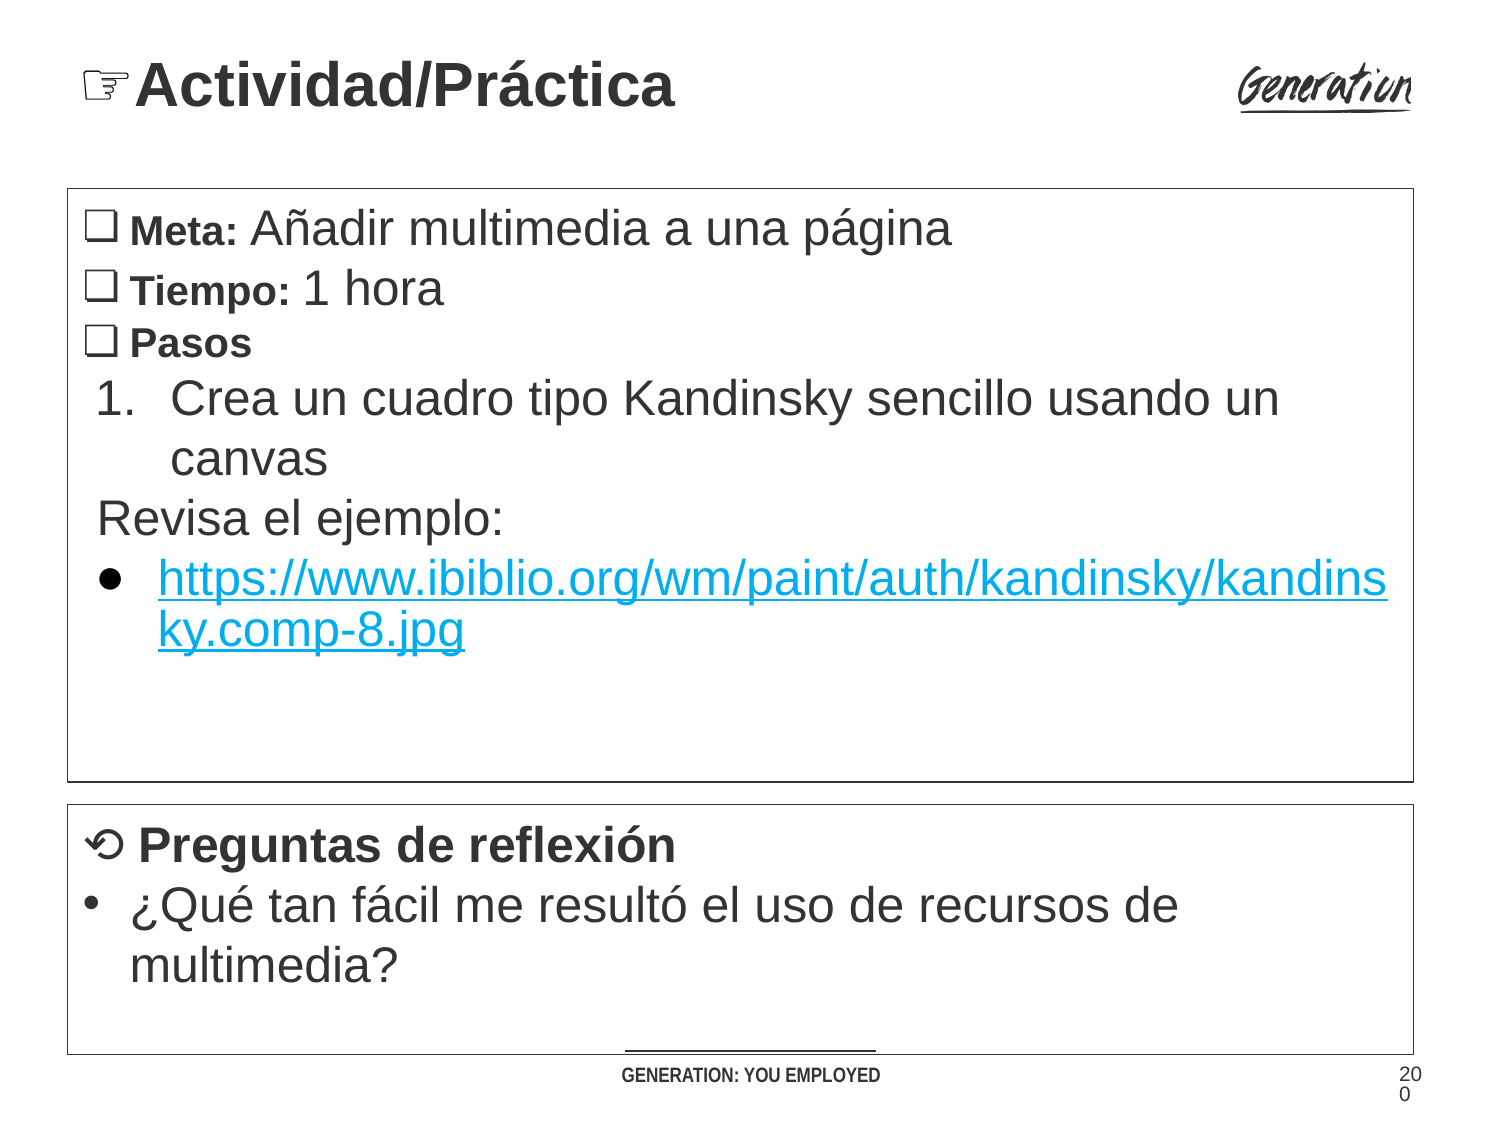

# ☞Actividad/Práctica
Meta: Añadir multimedia a una página
Tiempo: 1 hora
Pasos
Crea un cuadro tipo Kandinsky sencillo usando un canvas
 Revisa el ejemplo:
https://www.ibiblio.org/wm/paint/auth/kandinsky/kandinsky.comp-8.jpg
⟲ Preguntas de reflexión
¿Qué tan fácil me resultó el uso de recursos de multimedia?